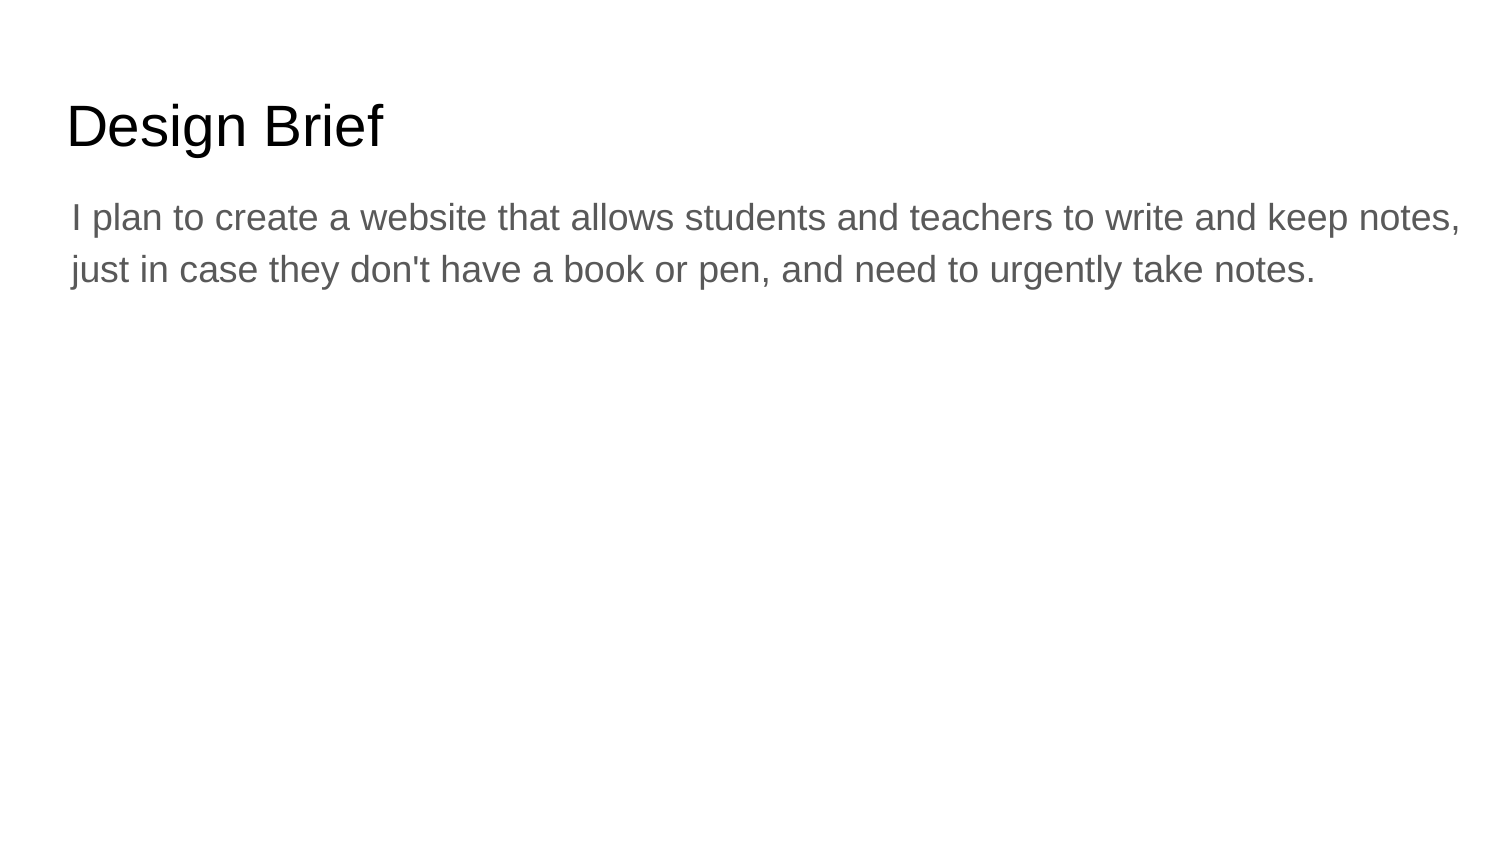

# Design Brief
I plan to create a website that allows students and teachers to write and keep notes, just in case they don't have a book or pen, and need to urgently take notes.